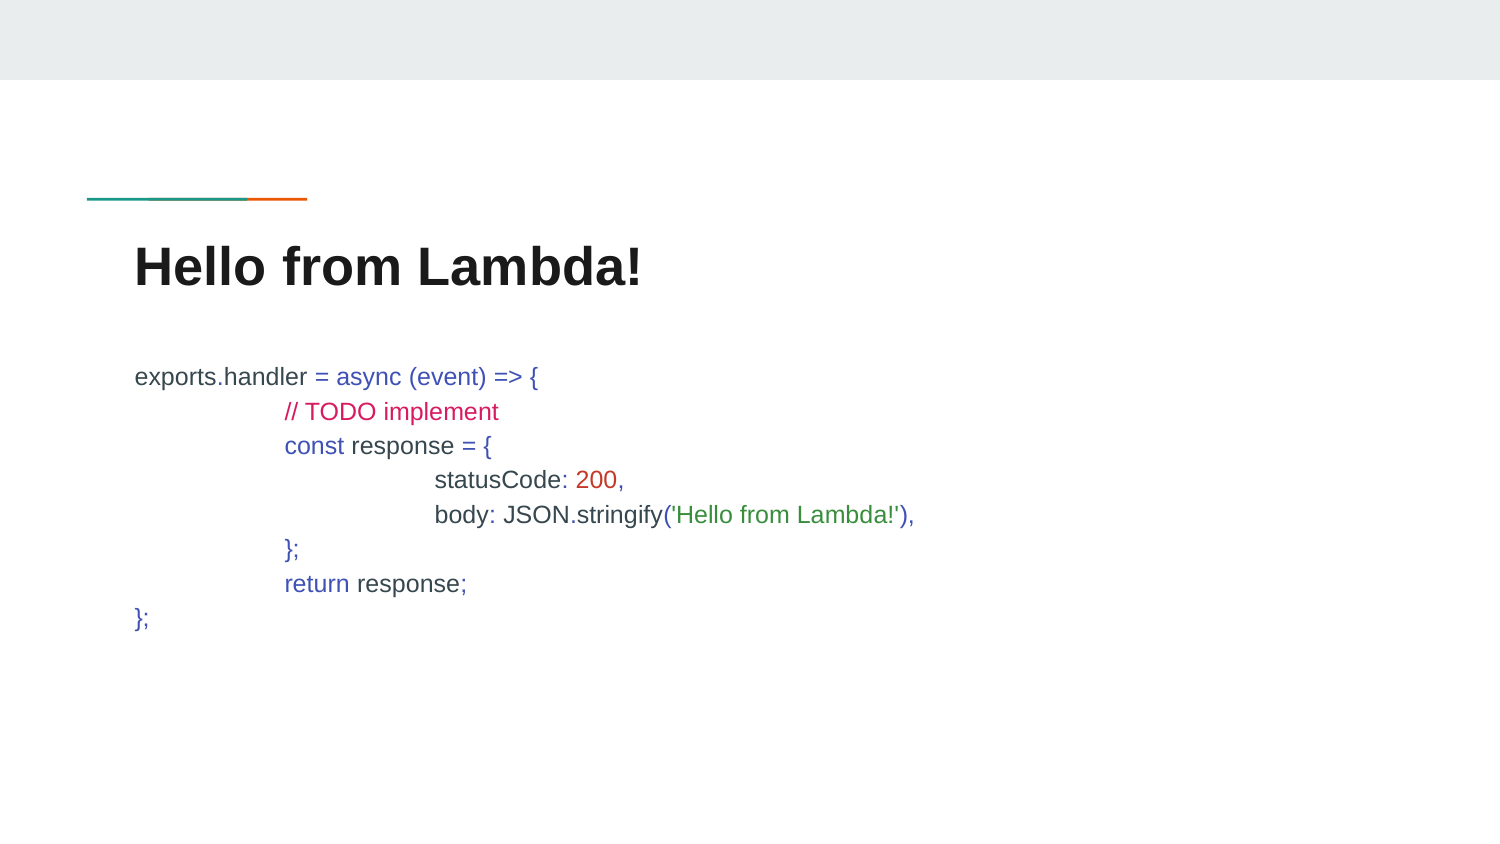

# Hello from Lambda!
exports.handler = async (event) => {
	// TODO implement
	const response = {
		statusCode: 200,
		body: JSON.stringify('Hello from Lambda!'),
	};
	return response;
};